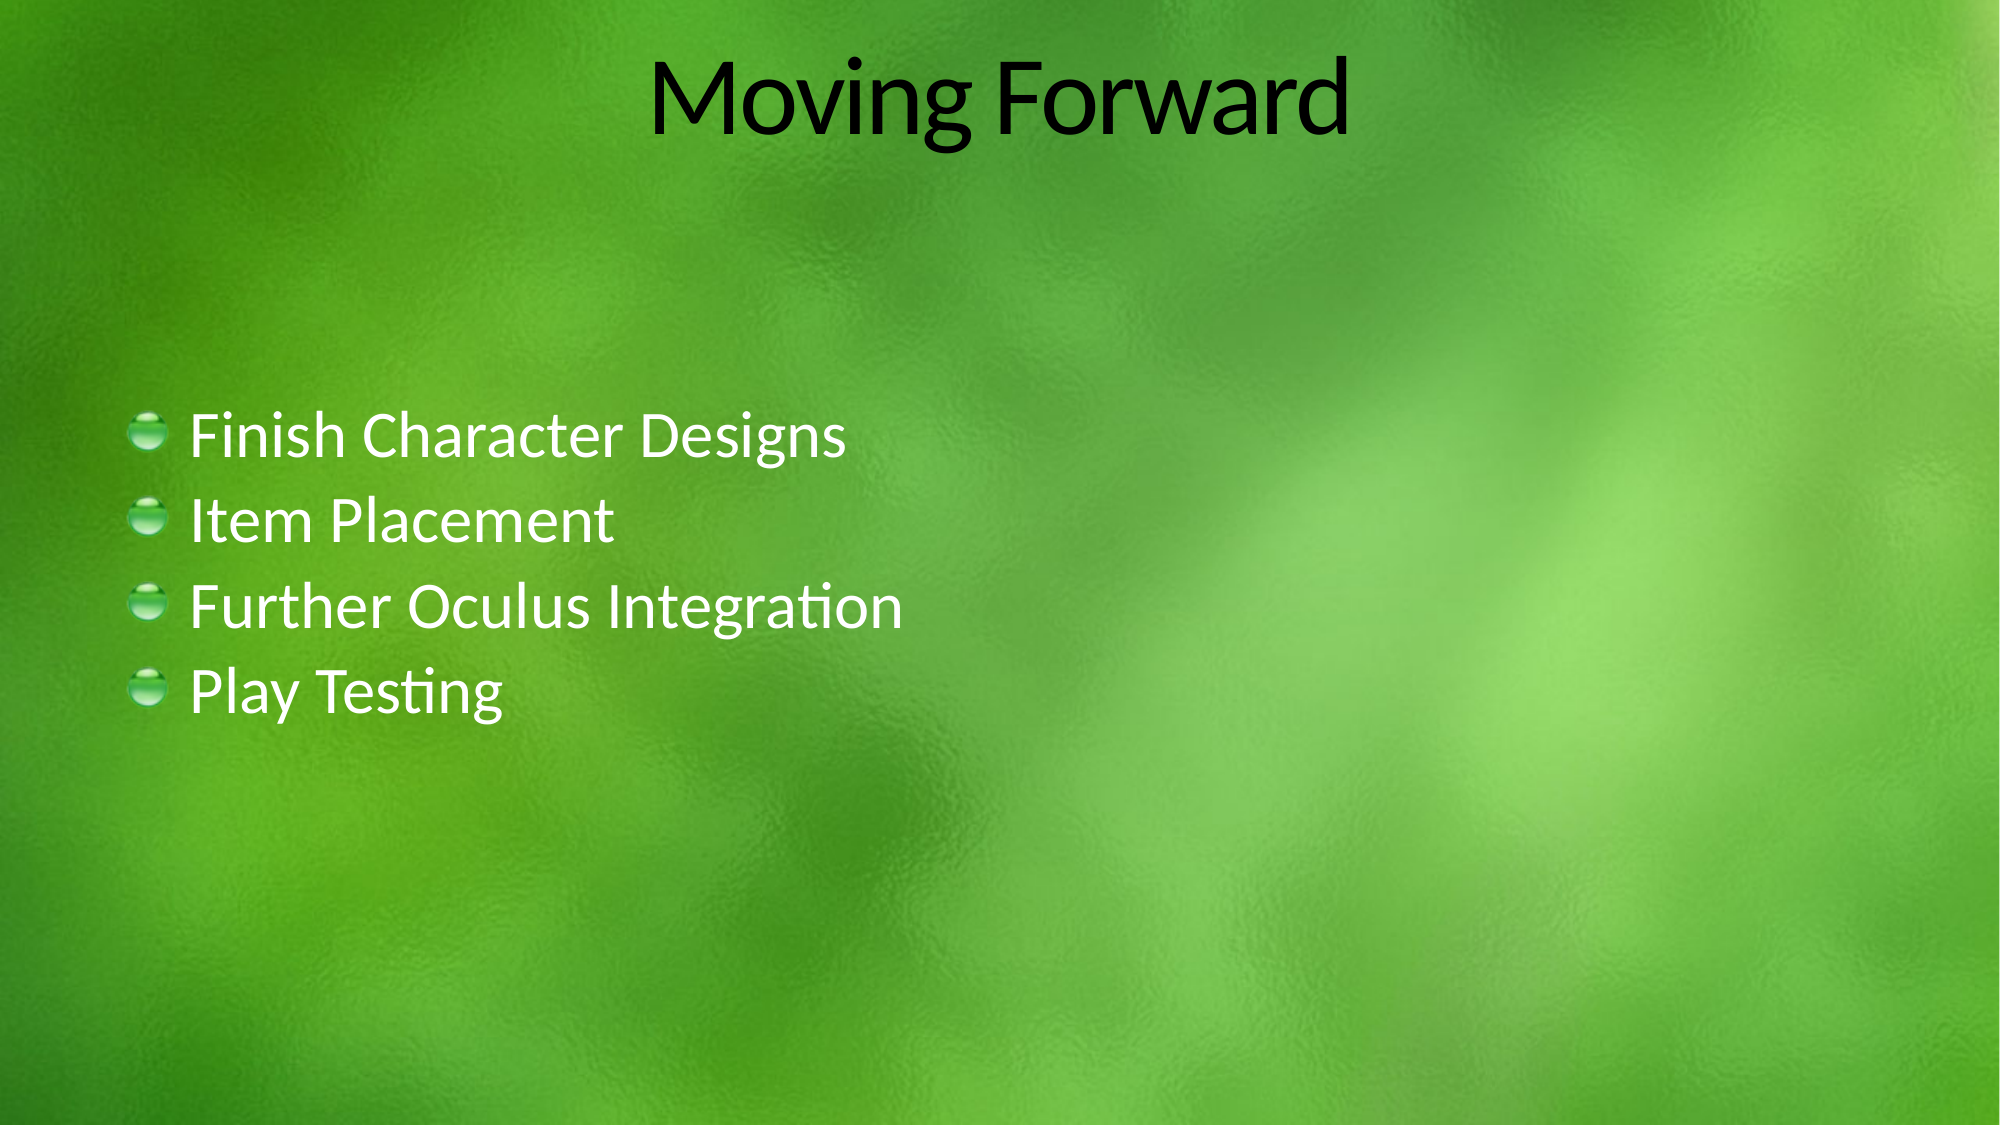

# Moving Forward
Finish Character Designs
Item Placement
Further Oculus Integration
Play Testing